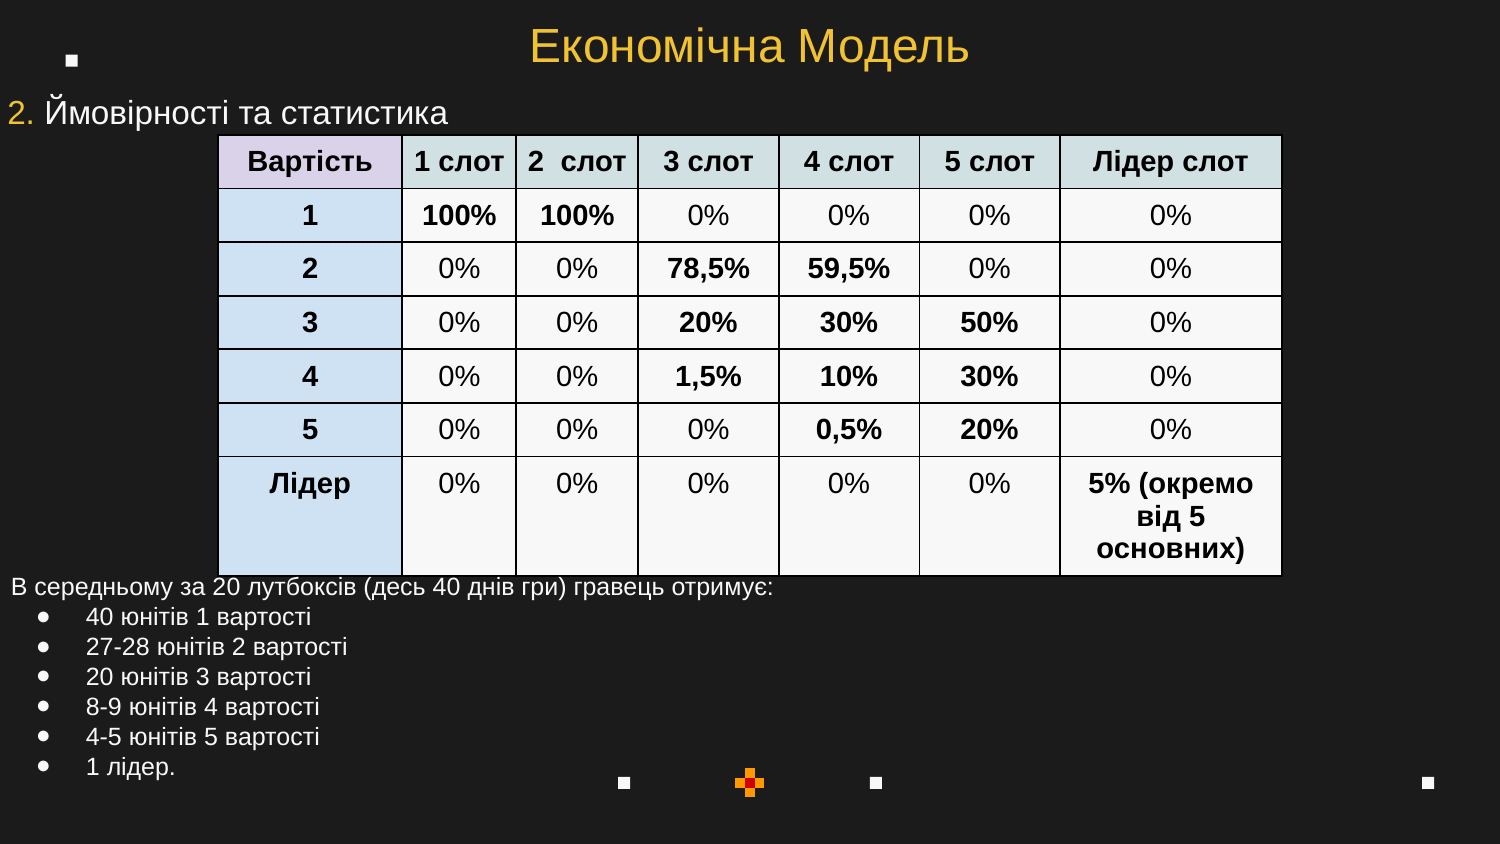

# Економічна Модель
2. Ймовірності та статистика
| Вартість | 1 слот | 2 слот | 3 слот | 4 слот | 5 слот | Лідер слот |
| --- | --- | --- | --- | --- | --- | --- |
| 1 | 100% | 100% | 0% | 0% | 0% | 0% |
| 2 | 0% | 0% | 78,5% | 59,5% | 0% | 0% |
| 3 | 0% | 0% | 20% | 30% | 50% | 0% |
| 4 | 0% | 0% | 1,5% | 10% | 30% | 0% |
| 5 | 0% | 0% | 0% | 0,5% | 20% | 0% |
| Лідер | 0% | 0% | 0% | 0% | 0% | 5% (окремо від 5 основних) |
В середньому за 20 лутбоксів (десь 40 днів гри) гравець отримує:
40 юнітів 1 вартості
27-28 юнітів 2 вартості
20 юнітів 3 вартості
8-9 юнітів 4 вартості
4-5 юнітів 5 вартості
1 лідер.